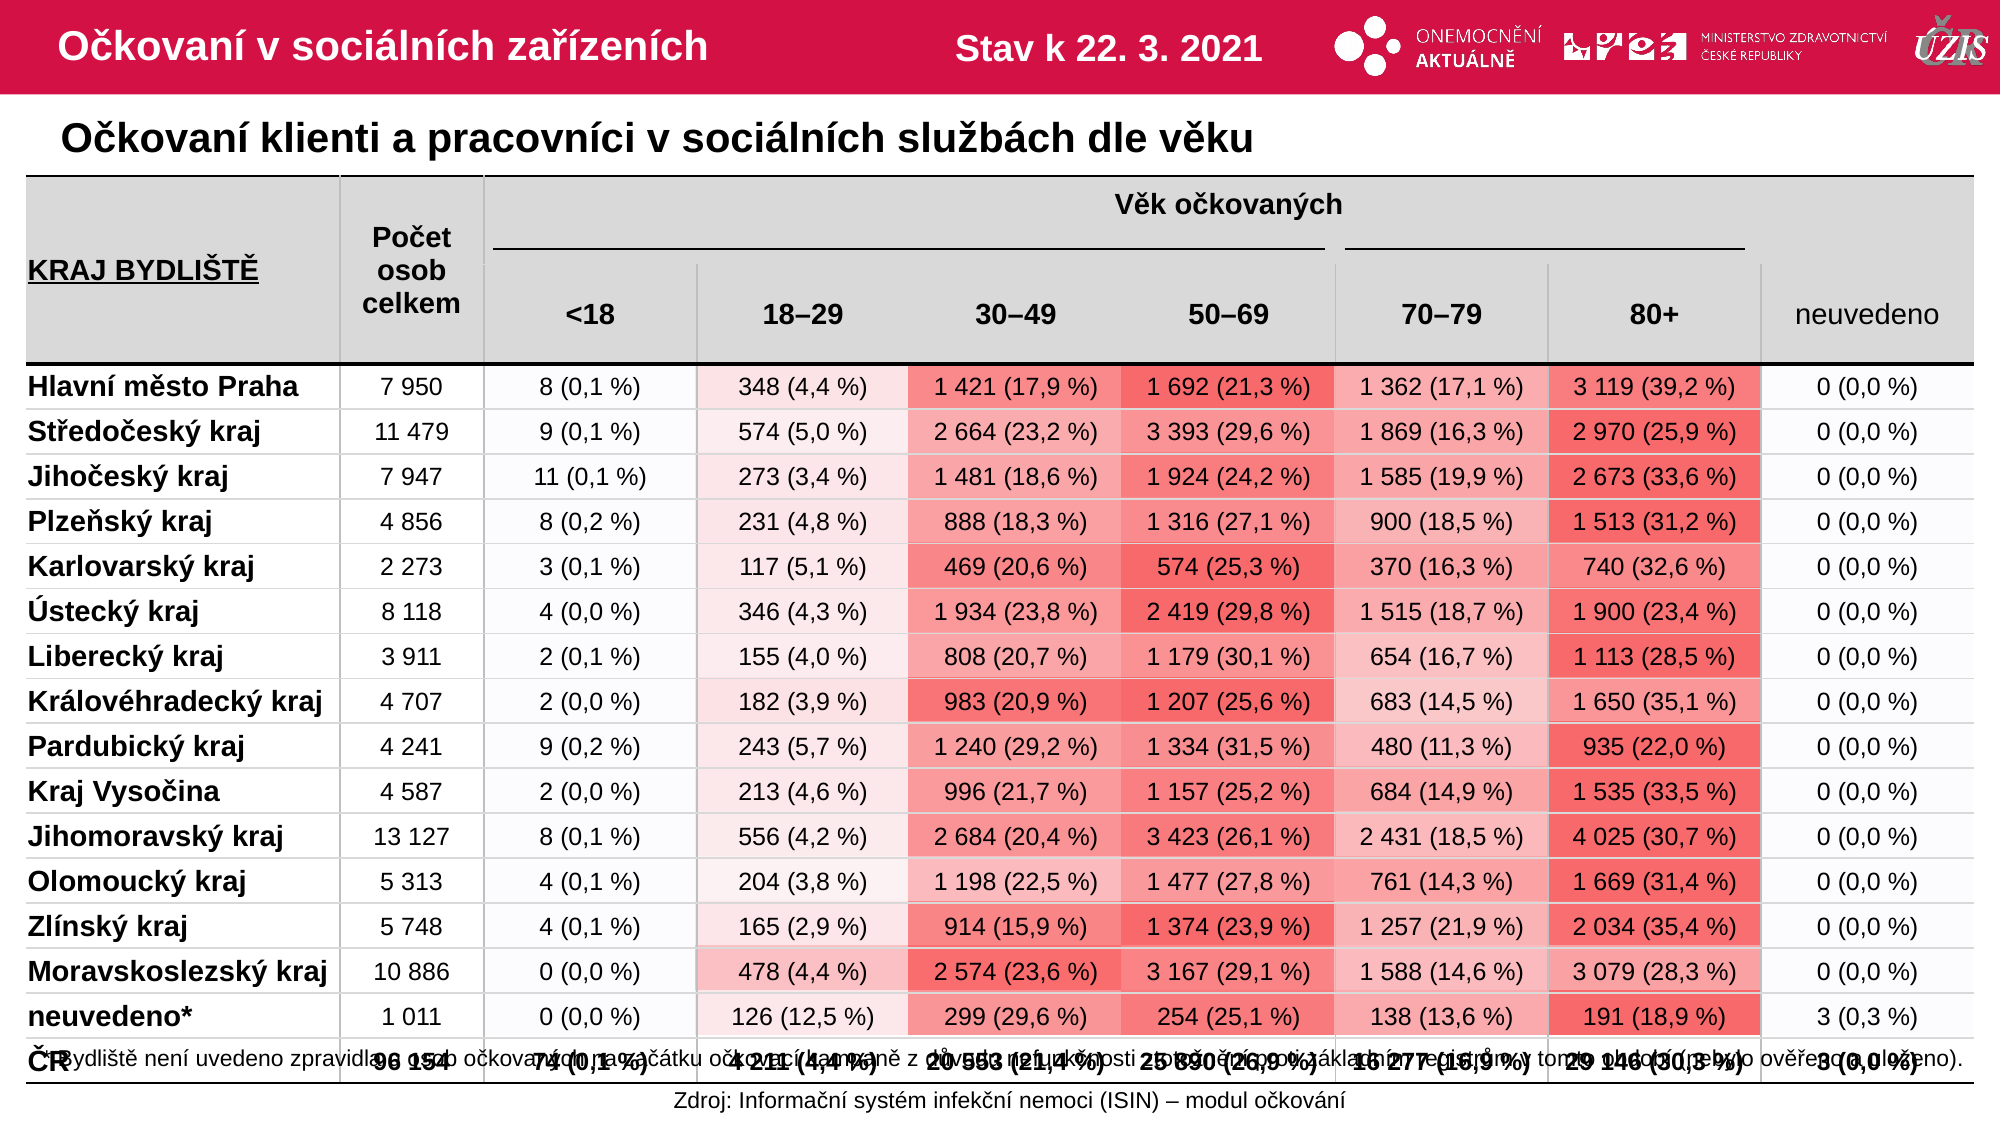

# Očkovaní v sociálních zařízeních
Stav k 22. 3. 2021
Očkovaní klienti a pracovníci v sociálních službách dle věku
| KRAJ BYDLIŠTĚ | Počet osob celkem | Věk očkovaných |  |  |  |  |  |  |
| --- | --- | --- | --- | --- | --- | --- | --- | --- |
|  |  | <18 | 18–29 | 30–49 | 50–69 | 70–79 | 80+ | neuvedeno |
| Hlavní město Praha | 7 950 | 8 (0,1 %) | 348 (4,4 %) | 1 421 (17,9 %) | 1 692 (21,3 %) | 1 362 (17,1 %) | 3 119 (39,2 %) | 0 (0,0 %) |
| Středočeský kraj | 11 479 | 9 (0,1 %) | 574 (5,0 %) | 2 664 (23,2 %) | 3 393 (29,6 %) | 1 869 (16,3 %) | 2 970 (25,9 %) | 0 (0,0 %) |
| Jihočeský kraj | 7 947 | 11 (0,1 %) | 273 (3,4 %) | 1 481 (18,6 %) | 1 924 (24,2 %) | 1 585 (19,9 %) | 2 673 (33,6 %) | 0 (0,0 %) |
| Plzeňský kraj | 4 856 | 8 (0,2 %) | 231 (4,8 %) | 888 (18,3 %) | 1 316 (27,1 %) | 900 (18,5 %) | 1 513 (31,2 %) | 0 (0,0 %) |
| Karlovarský kraj | 2 273 | 3 (0,1 %) | 117 (5,1 %) | 469 (20,6 %) | 574 (25,3 %) | 370 (16,3 %) | 740 (32,6 %) | 0 (0,0 %) |
| Ústecký kraj | 8 118 | 4 (0,0 %) | 346 (4,3 %) | 1 934 (23,8 %) | 2 419 (29,8 %) | 1 515 (18,7 %) | 1 900 (23,4 %) | 0 (0,0 %) |
| Liberecký kraj | 3 911 | 2 (0,1 %) | 155 (4,0 %) | 808 (20,7 %) | 1 179 (30,1 %) | 654 (16,7 %) | 1 113 (28,5 %) | 0 (0,0 %) |
| Královéhradecký kraj | 4 707 | 2 (0,0 %) | 182 (3,9 %) | 983 (20,9 %) | 1 207 (25,6 %) | 683 (14,5 %) | 1 650 (35,1 %) | 0 (0,0 %) |
| Pardubický kraj | 4 241 | 9 (0,2 %) | 243 (5,7 %) | 1 240 (29,2 %) | 1 334 (31,5 %) | 480 (11,3 %) | 935 (22,0 %) | 0 (0,0 %) |
| Kraj Vysočina | 4 587 | 2 (0,0 %) | 213 (4,6 %) | 996 (21,7 %) | 1 157 (25,2 %) | 684 (14,9 %) | 1 535 (33,5 %) | 0 (0,0 %) |
| Jihomoravský kraj | 13 127 | 8 (0,1 %) | 556 (4,2 %) | 2 684 (20,4 %) | 3 423 (26,1 %) | 2 431 (18,5 %) | 4 025 (30,7 %) | 0 (0,0 %) |
| Olomoucký kraj | 5 313 | 4 (0,1 %) | 204 (3,8 %) | 1 198 (22,5 %) | 1 477 (27,8 %) | 761 (14,3 %) | 1 669 (31,4 %) | 0 (0,0 %) |
| Zlínský kraj | 5 748 | 4 (0,1 %) | 165 (2,9 %) | 914 (15,9 %) | 1 374 (23,9 %) | 1 257 (21,9 %) | 2 034 (35,4 %) | 0 (0,0 %) |
| Moravskoslezský kraj | 10 886 | 0 (0,0 %) | 478 (4,4 %) | 2 574 (23,6 %) | 3 167 (29,1 %) | 1 588 (14,6 %) | 3 079 (28,3 %) | 0 (0,0 %) |
| neuvedeno\* | 1 011 | 0 (0,0 %) | 126 (12,5 %) | 299 (29,6 %) | 254 (25,1 %) | 138 (13,6 %) | 191 (18,9 %) | 3 (0,3 %) |
| ČR | 96 154 | 74 (0,1 %) | 4 211 (4,4 %) | 20 553 (21,4 %) | 25 890 (26,9 %) | 16 277 (16,9 %) | 29 146 (30,3 %) | 3 (0,0 %) |
|  |  |  |
| --- | --- | --- |
|  |  |  |  |  |  |  |
| --- | --- | --- | --- | --- | --- | --- |
|  |  |  |  |  |  |  |
|  |  |  |  |  |  |  |
|  |  |  |  |  |  |  |
|  |  |  |  |  |  |  |
|  |  |  |  |  |  |  |
|  |  |  |  |  |  |  |
|  |  |  |  |  |  |  |
|  |  |  |  |  |  |  |
|  |  |  |  |  |  |  |
|  |  |  |  |  |  |  |
|  |  |  |  |  |  |  |
|  |  |  |  |  |  |  |
|  |  |  |  |  |  |  |
|  |  |  |  |  |  |  |
|  |  |  |  |  |  |  |
* Bydliště není uvedeno zpravidla u osob očkovaných na začátku očkovací kampaně z důvodu nefunkčnosti ztotožnění proti základním registrům v tomto období (nebylo ověřeno a uloženo).
Zdroj: Informační systém infekční nemoci (ISIN) – modul očkování